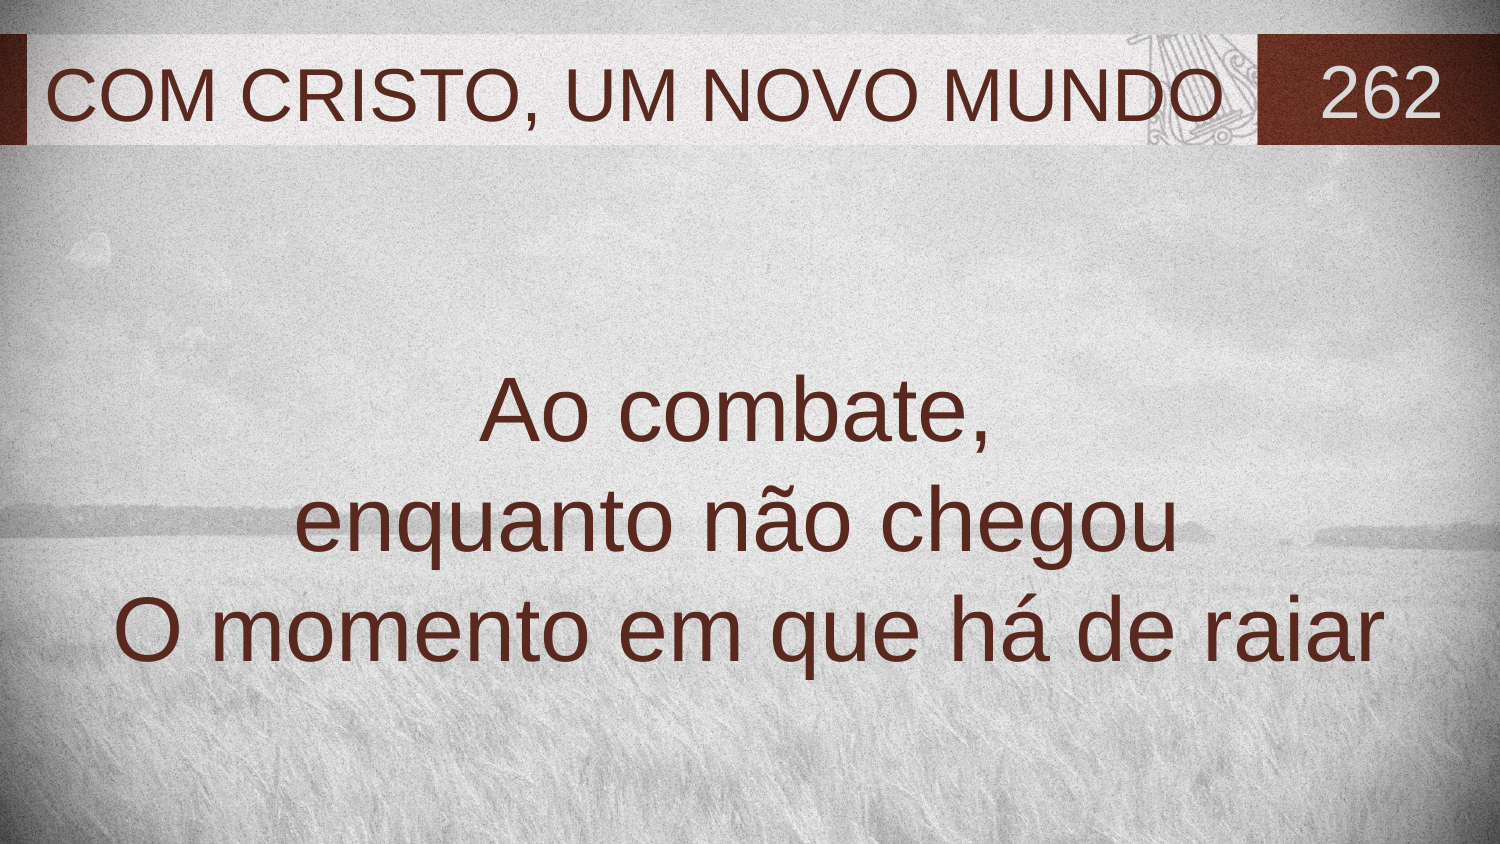

# COM CRISTO, UM NOVO MUNDO
262
Ao combate,
enquanto não chegou
O momento em que há de raiar